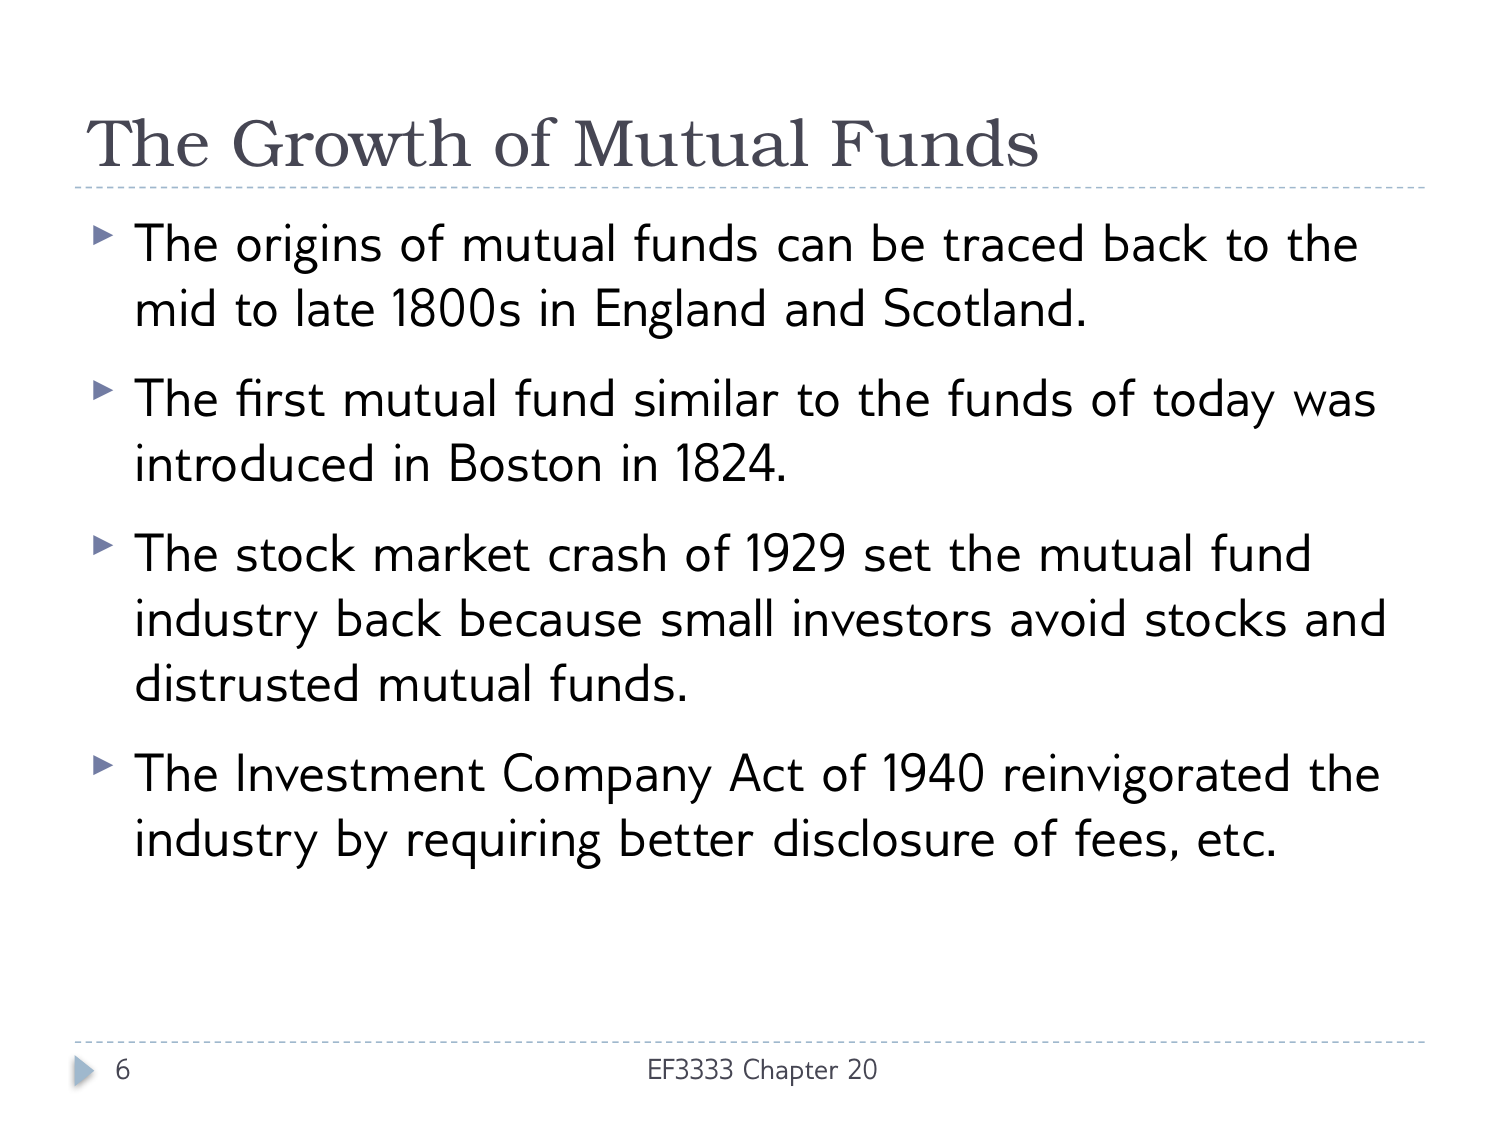

# The Growth of Mutual Funds
The origins of mutual funds can be traced back to the mid to late 1800s in England and Scotland.
The first mutual fund similar to the funds of today was introduced in Boston in 1824.
The stock market crash of 1929 set the mutual fund industry back because small investors avoid stocks and distrusted mutual funds.
The Investment Company Act of 1940 reinvigorated the industry by requiring better disclosure of fees, etc.
6
EF3333 Chapter 20